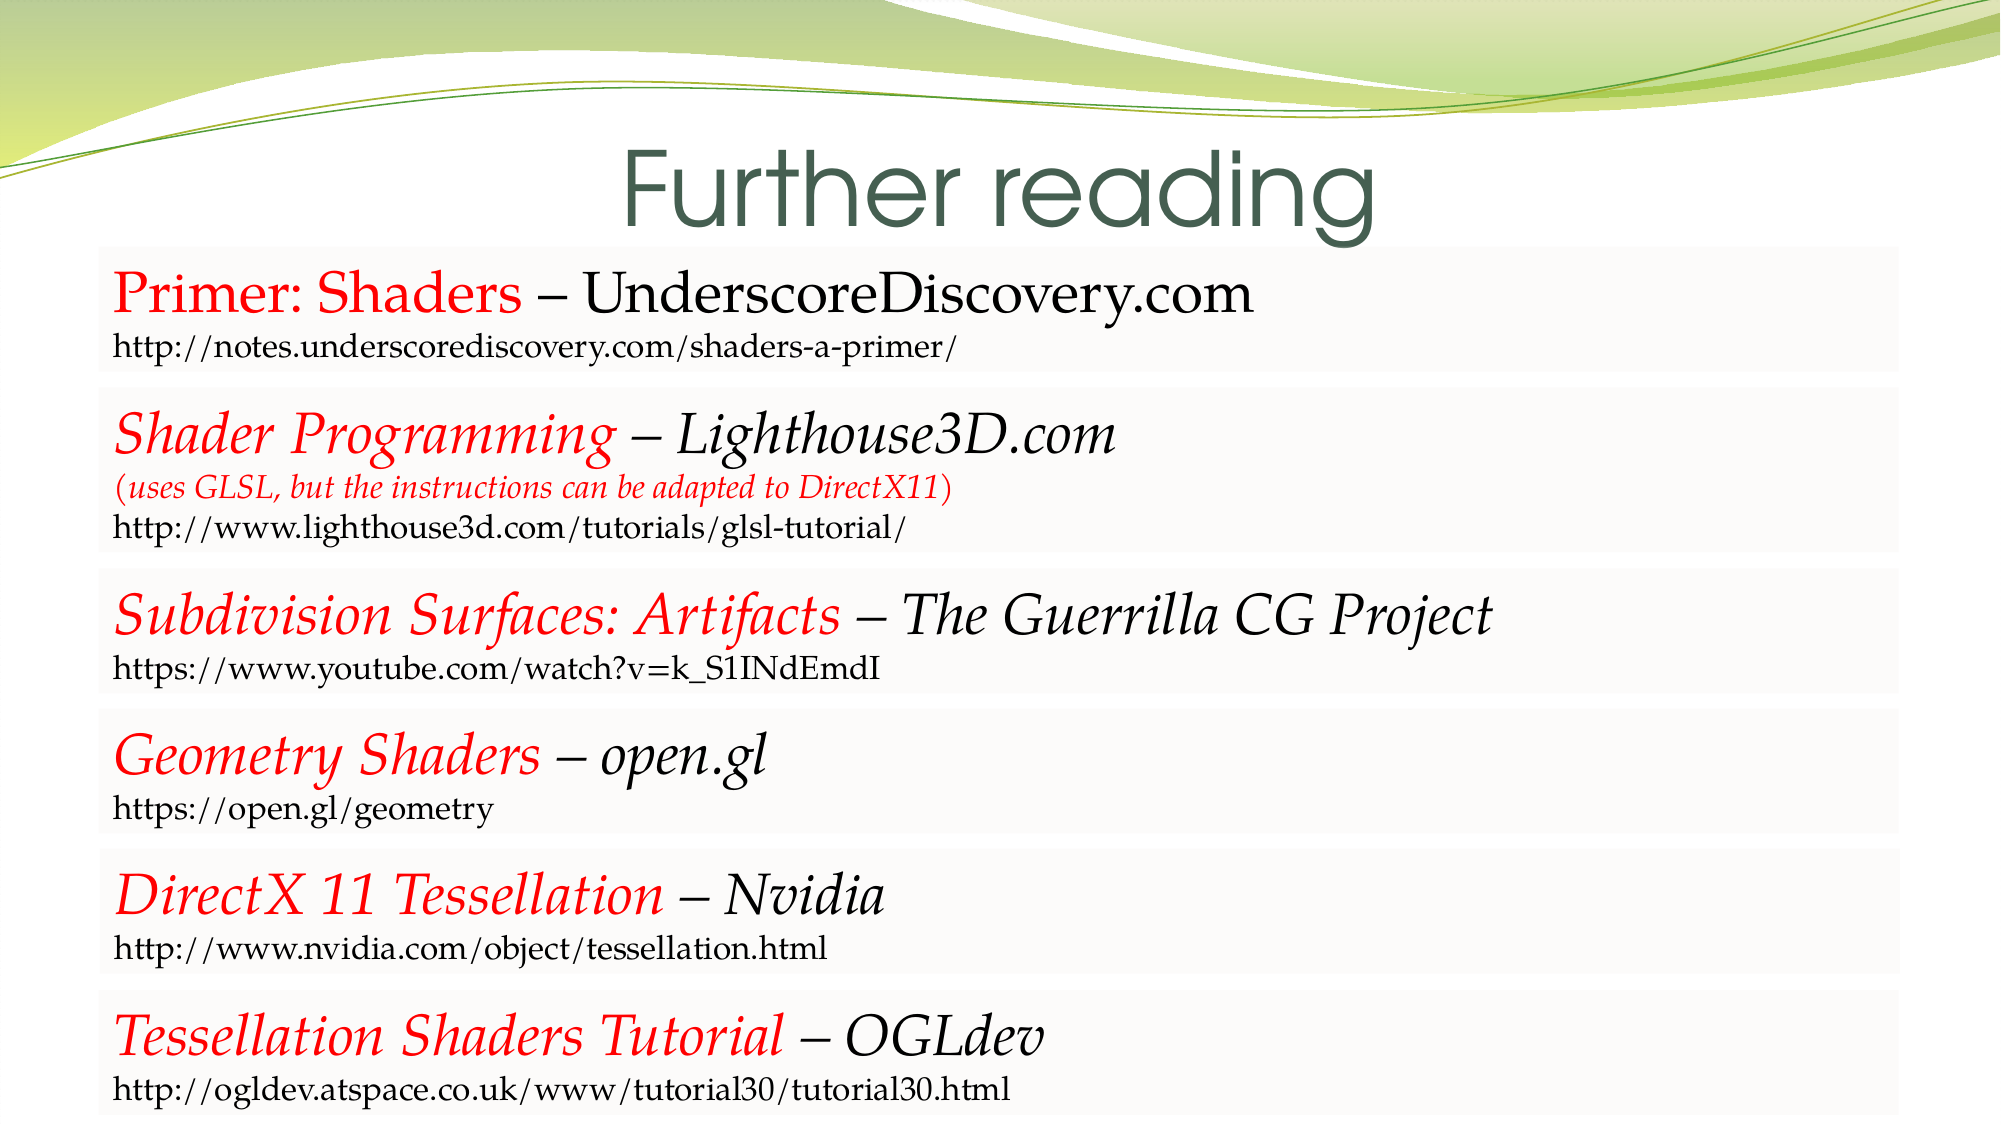

# Further reading
Primer: Shaders – UnderscoreDiscovery.com
http://notes.underscorediscovery.com/shaders-a-primer/
Shader Programming – Lighthouse3D.com
(uses GLSL, but the instructions can be adapted to DirectX11)
http://www.lighthouse3d.com/tutorials/glsl-tutorial/
Subdivision Surfaces: Artifacts – The Guerrilla CG Project
https://www.youtube.com/watch?v=k_S1INdEmdI
Geometry Shaders – open.gl
https://open.gl/geometry
DirectX 11 Tessellation – Nvidia
http://www.nvidia.com/object/tessellation.html
Tessellation Shaders Tutorial – OGLdev
http://ogldev.atspace.co.uk/www/tutorial30/tutorial30.html